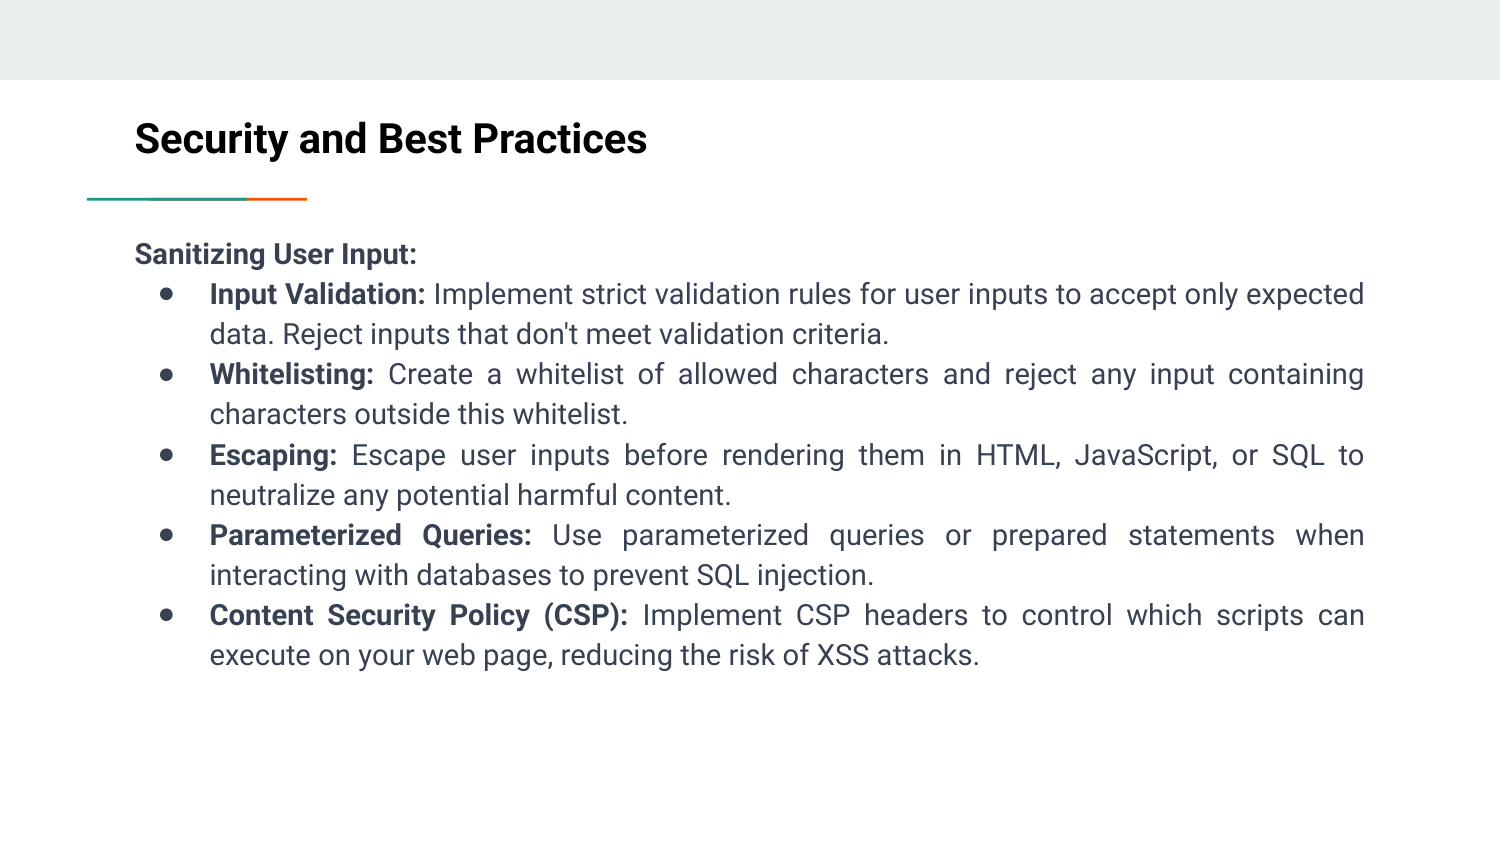

# Security and Best Practices

Sanitizing User Input:
Input Validation: Implement strict validation rules for user inputs to accept only expected data. Reject inputs that don't meet validation criteria.
Whitelisting: Create a whitelist of allowed characters and reject any input containing characters outside this whitelist.
Escaping: Escape user inputs before rendering them in HTML, JavaScript, or SQL to neutralize any potential harmful content.
Parameterized Queries: Use parameterized queries or prepared statements when interacting with databases to prevent SQL injection.
Content Security Policy (CSP): Implement CSP headers to control which scripts can execute on your web page, reducing the risk of XSS attacks.